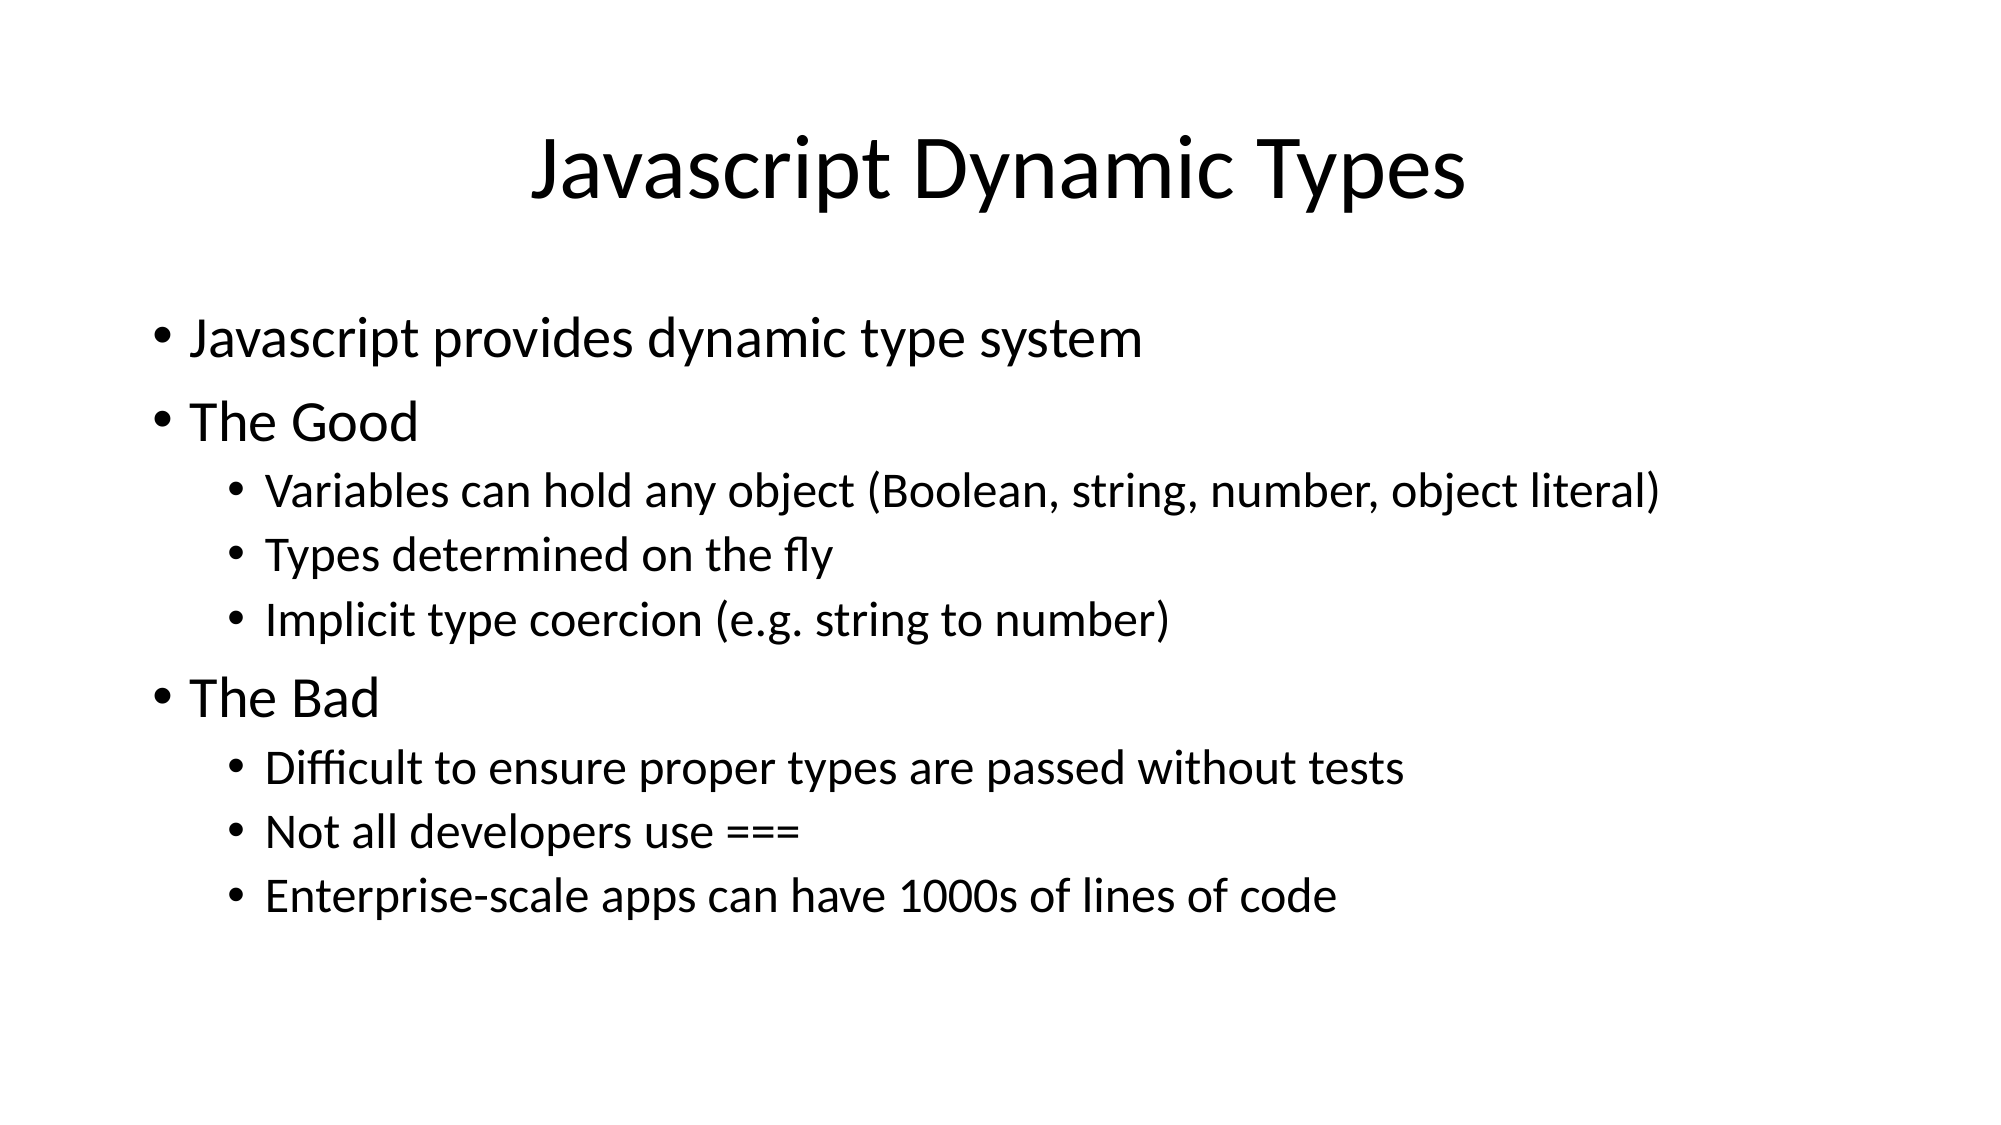

# Javascript Dynamic Types
Javascript provides dynamic type system
The Good
Variables can hold any object (Boolean, string, number, object literal)
Types determined on the fly
Implicit type coercion (e.g. string to number)
The Bad
Difficult to ensure proper types are passed without tests
Not all developers use ===
Enterprise-scale apps can have 1000s of lines of code